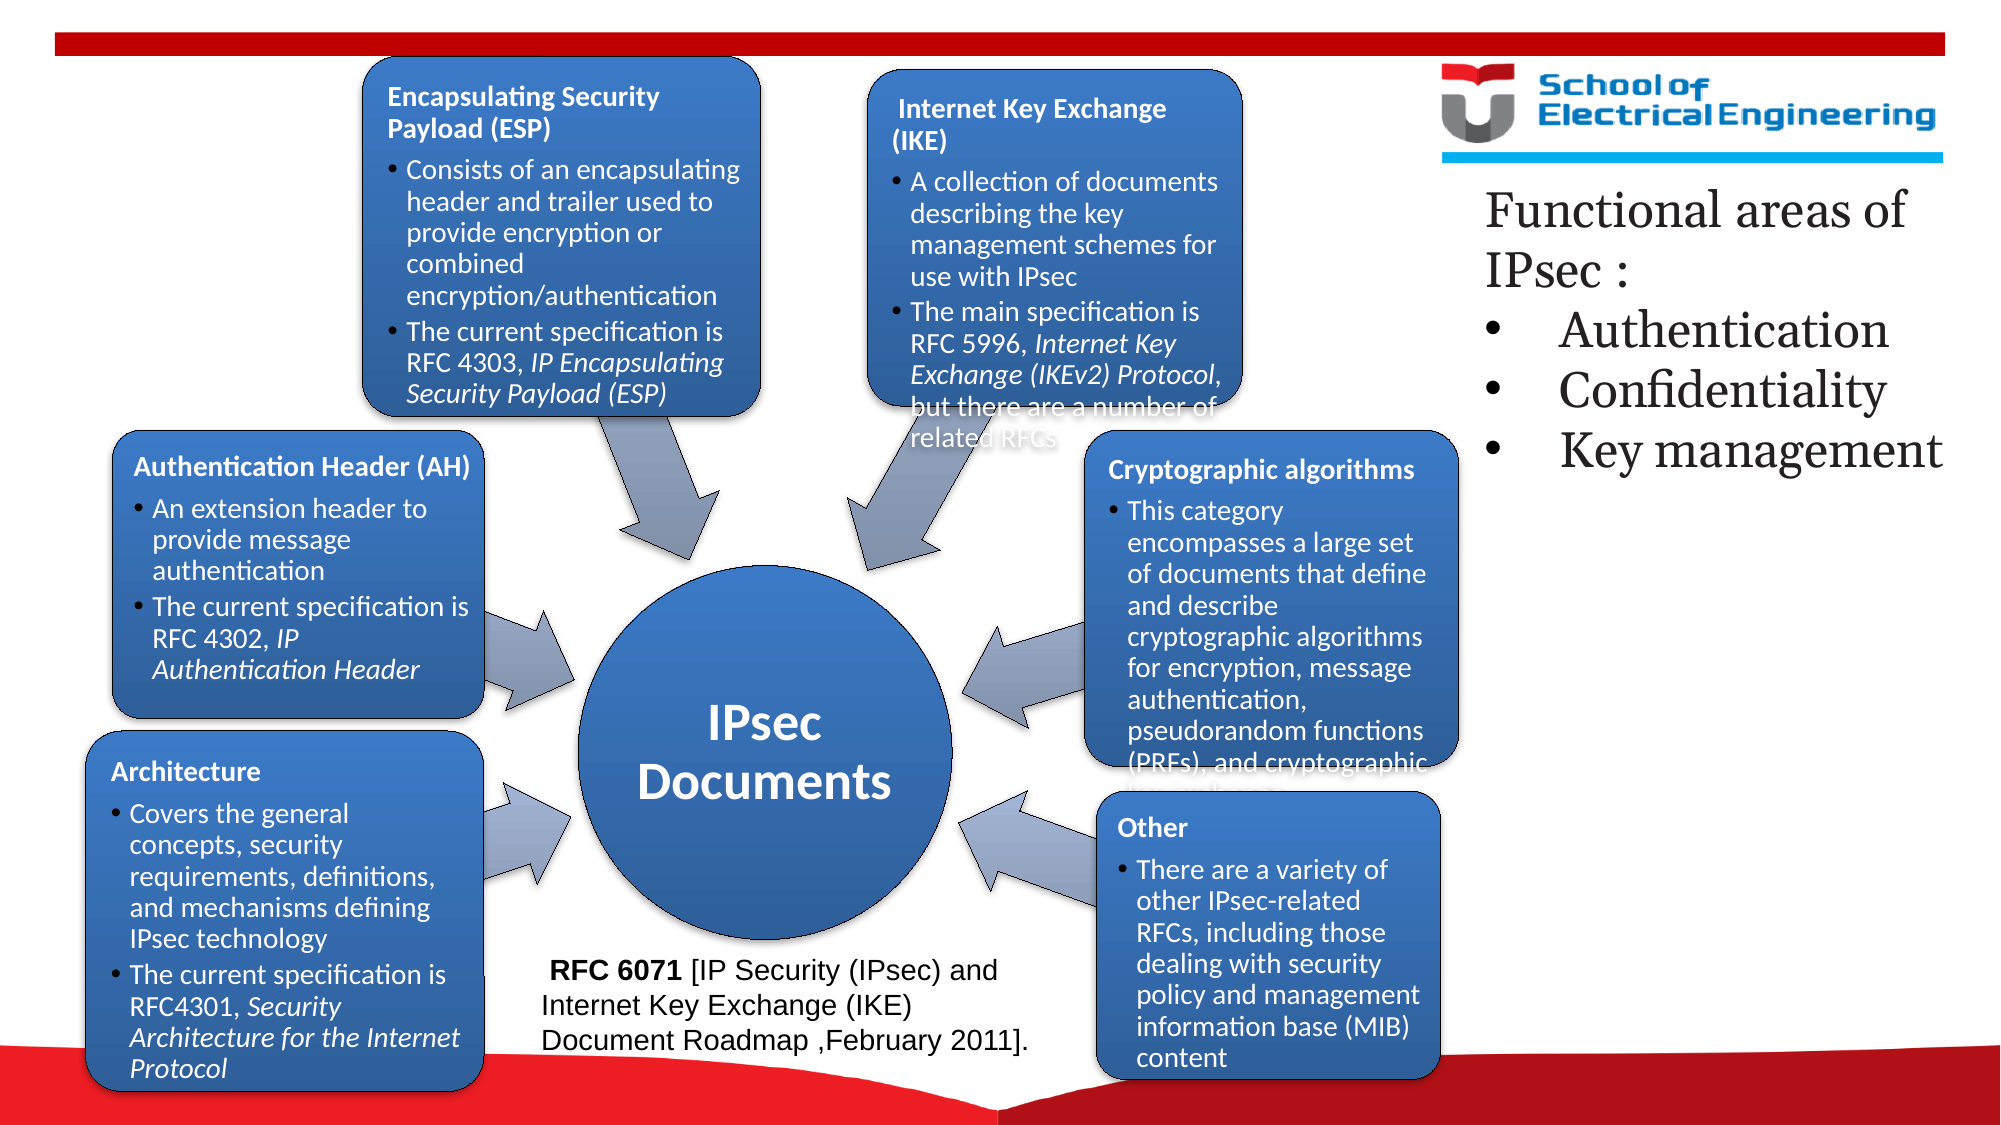

IPsec Documents
Architecture
Covers the general concepts, security requirements, definitions, and mechanisms defining IPsec technology
The current specification is RFC4301, Security Architecture for the Internet Protocol
Authentication Header (AH)
An extension header to provide message authentication
The current specification is RFC 4302, IP Authentication Header
Encapsulating Security Payload (ESP)
Consists of an encapsulating header and trailer used to provide encryption or combined encryption/authentication
The current specification is RFC 4303, IP Encapsulating Security Payload (ESP)
 Internet Key Exchange (IKE)
A collection of documents describing the key management schemes for use with IPsec
The main specification is RFC 5996, Internet Key Exchange (IKEv2) Protocol, but there are a number of related RFCs
Cryptographic algorithms
This category encompasses a large set of documents that define and describe cryptographic algorithms for encryption, message authentication, pseudorandom functions (PRFs), and cryptographic key exchange
Other
There are a variety of other IPsec-related RFCs, including those dealing with security policy and management information base (MIB) content
Functional areas of IPsec :
Authentication
Confidentiality
Key management
 RFC 6071 [IP Security (IPsec) and Internet Key Exchange (IKE) Document Roadmap ,February 2011].